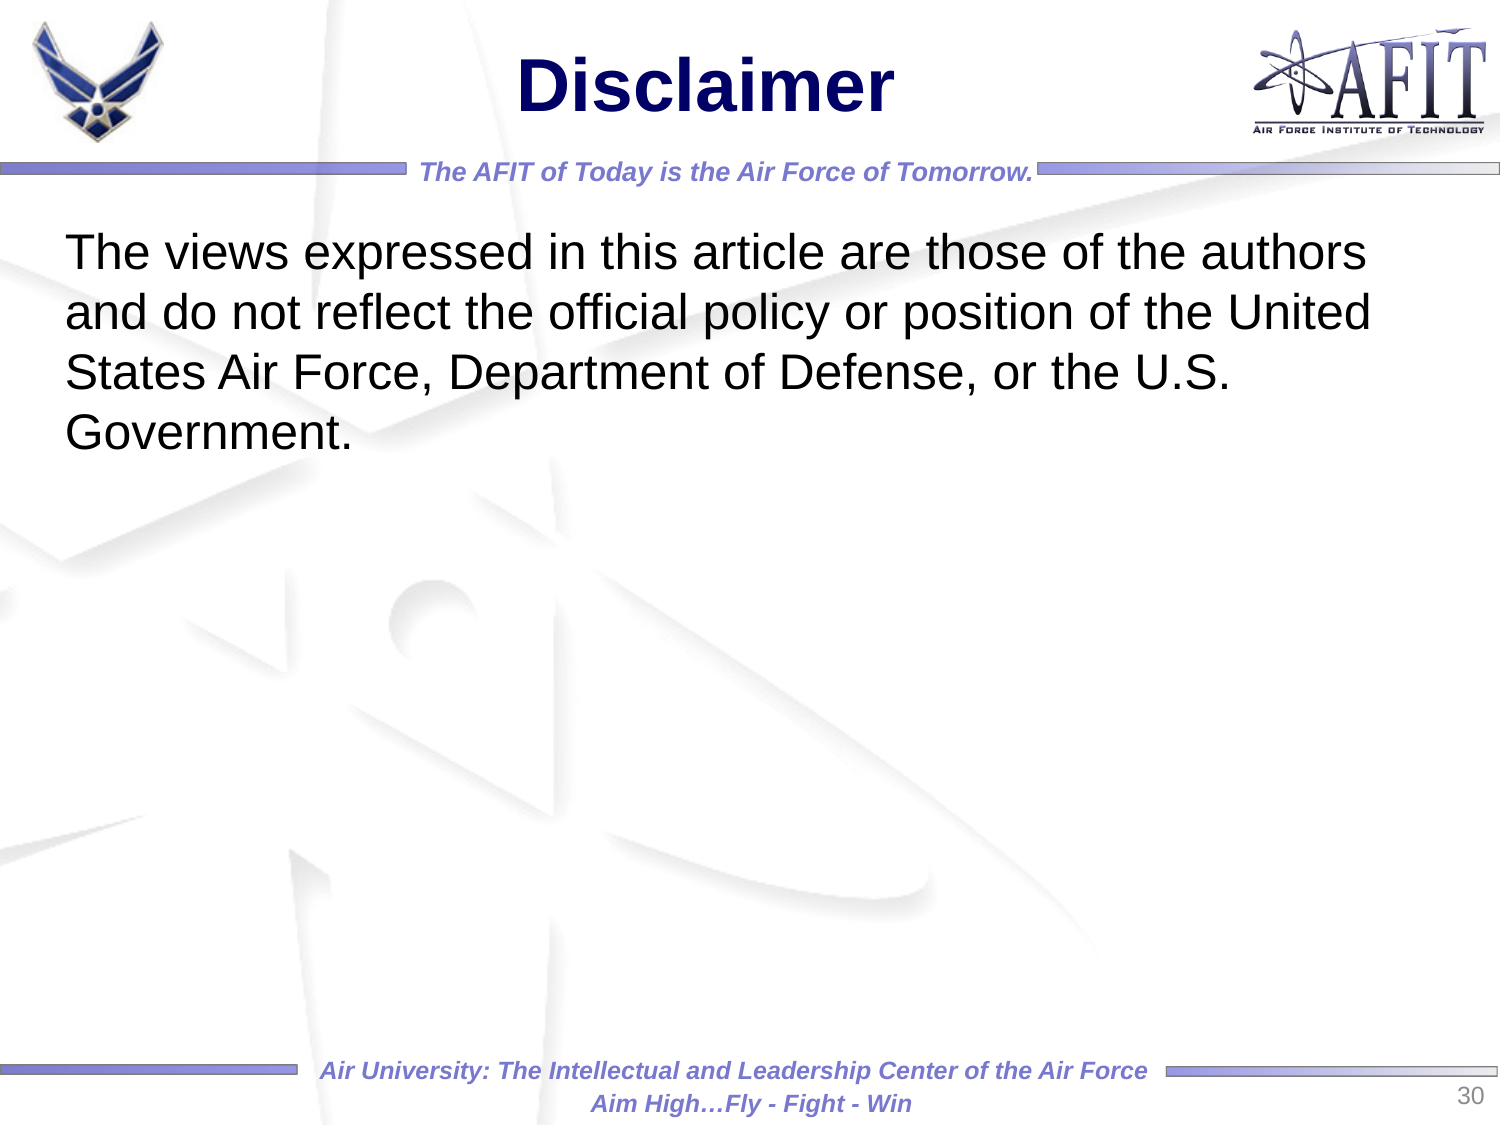

# Disclaimer
The views expressed in this article are those of the authors and do not reflect the official policy or position of the United States Air Force, Department of Defense, or the U.S. Government.
30